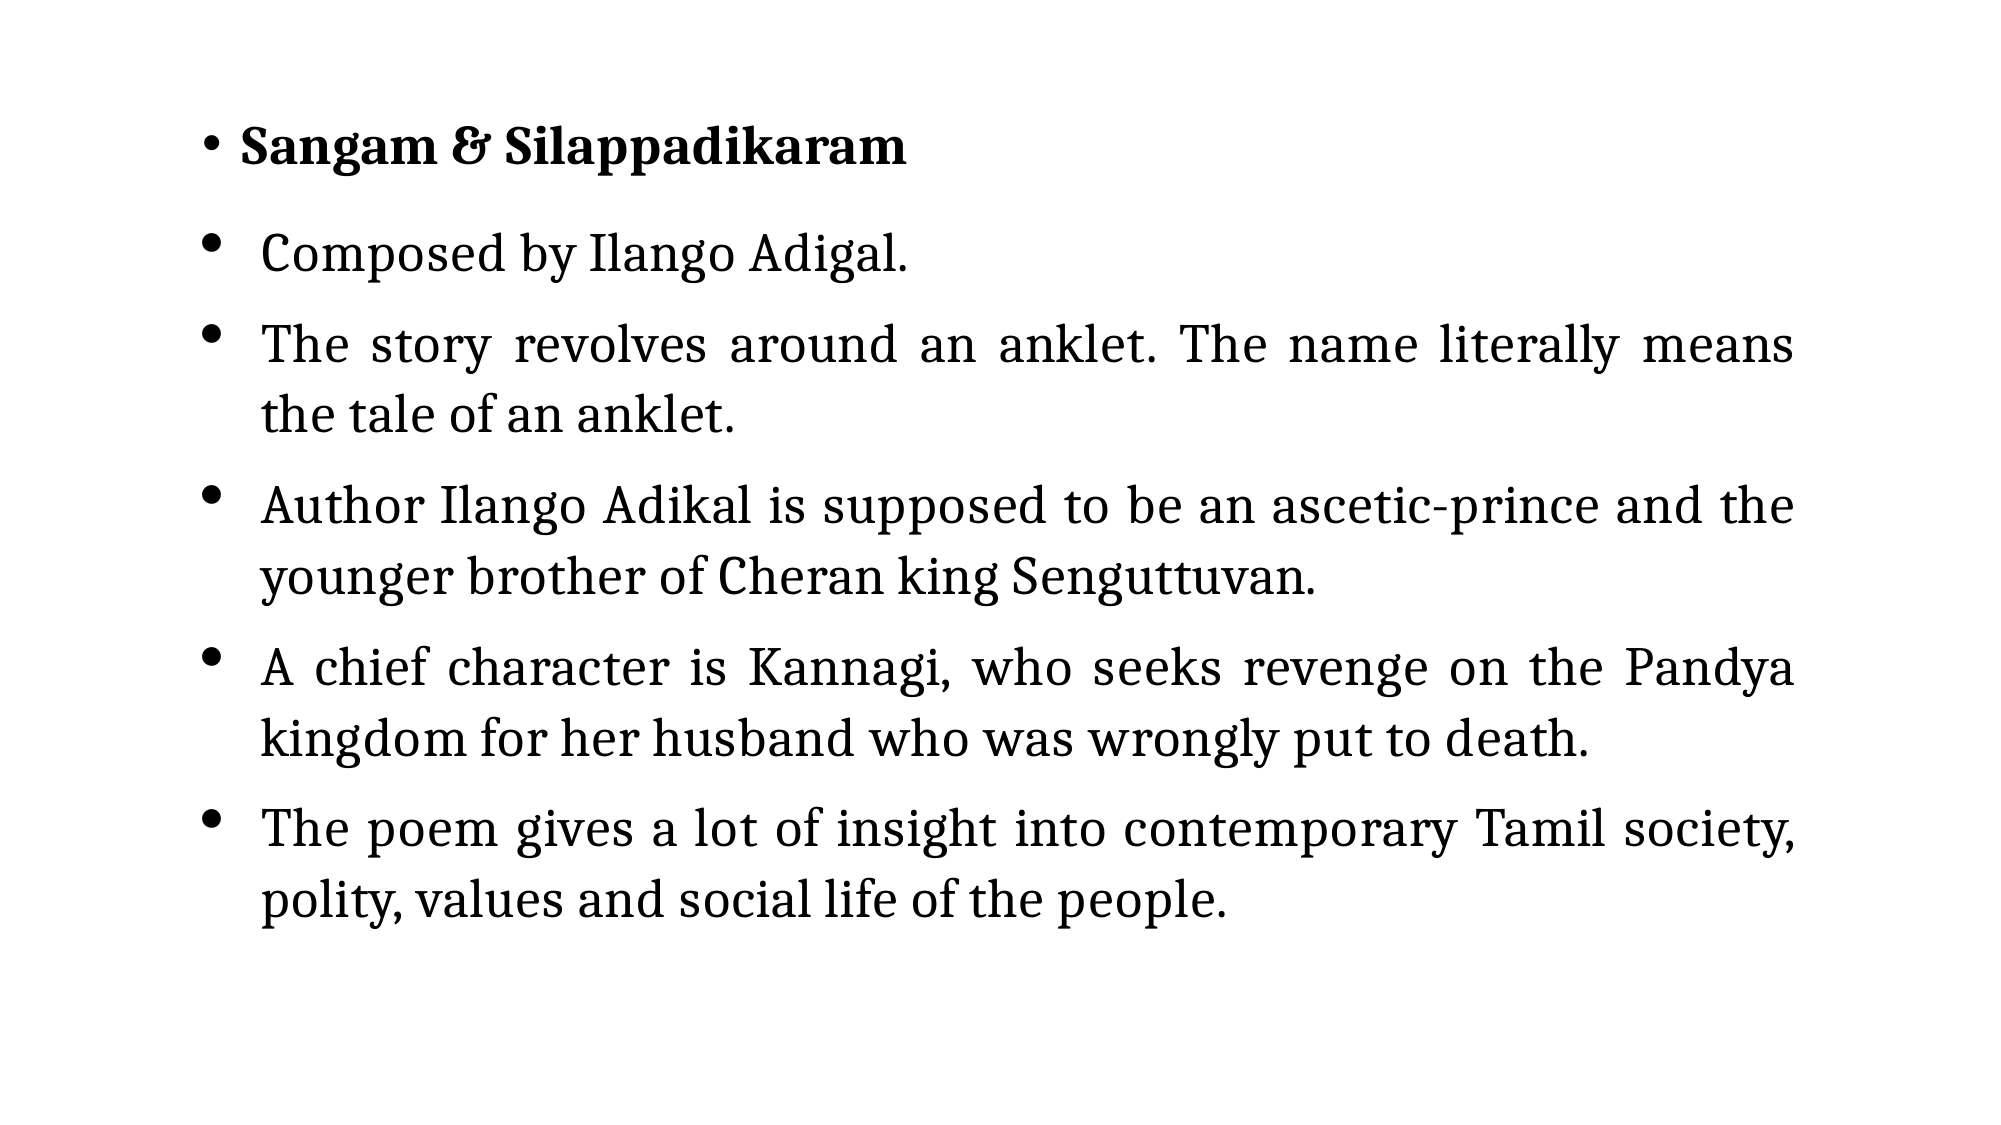

Sangam & Silappadikaram
Composed by Ilango Adigal.
The story revolves around an anklet. The name literally means the tale of an anklet.
Author Ilango Adikal is supposed to be an ascetic-prince and the younger brother of Cheran king Senguttuvan.
A chief character is Kannagi, who seeks revenge on the Pandya kingdom for her husband who was wrongly put to death.
The poem gives a lot of insight into contemporary Tamil society, polity, values and social life of the people.